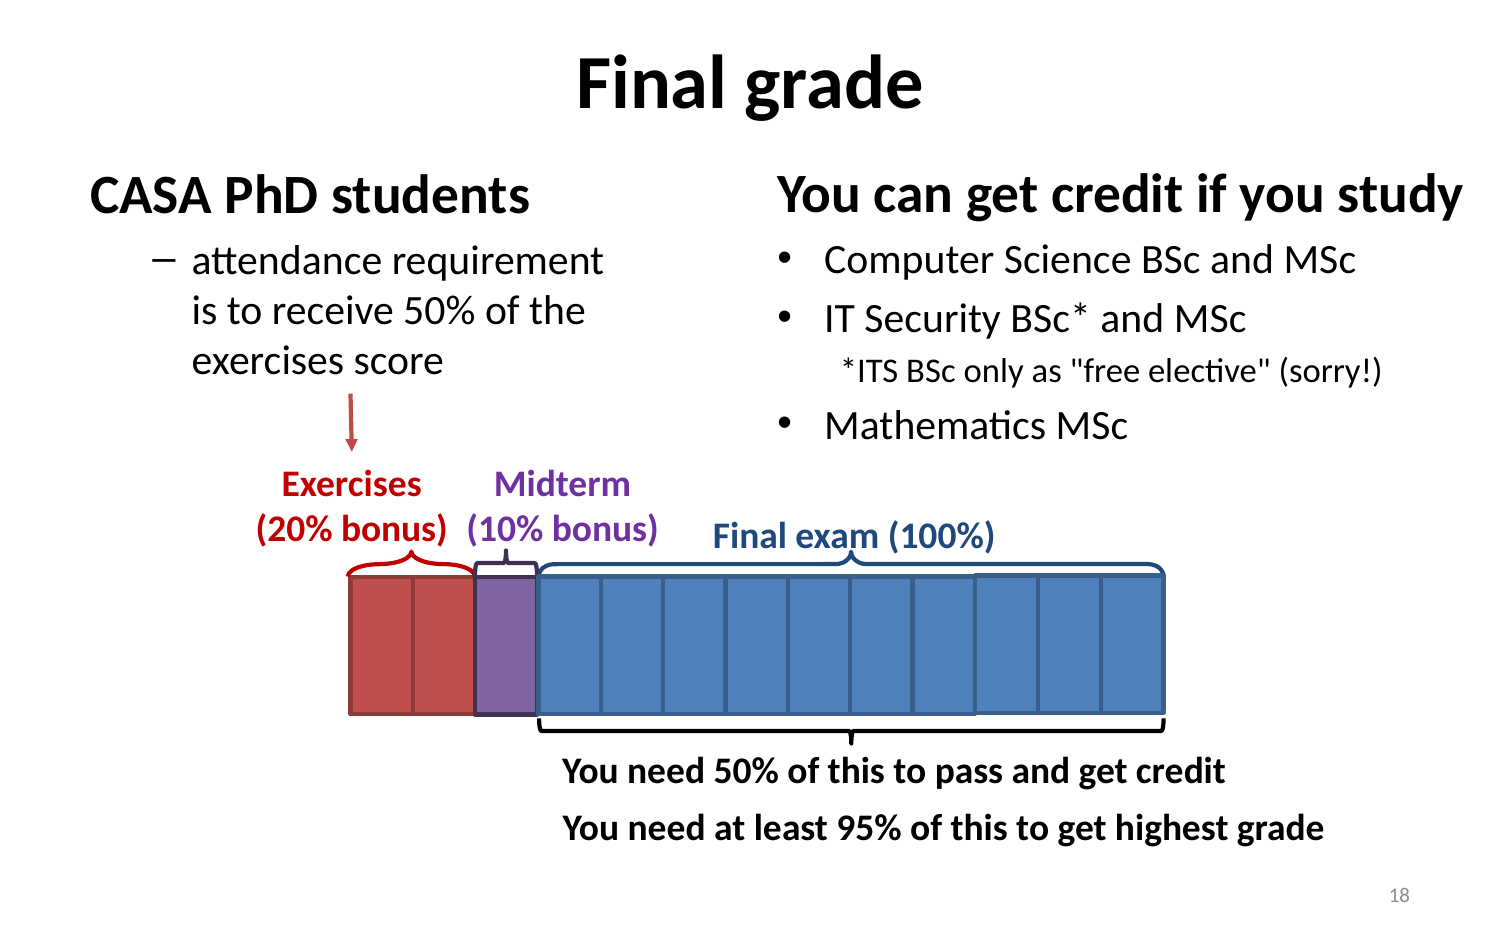

# Final grade
CASA PhD students
attendance requirement
is to receive 50% of the exercises score
You can get credit if you study
Computer Science BSc and MSc
IT Security BSc* and MSc
*ITS BSc only as "free elective" (sorry!)
Mathematics MSc

Exercises
(20% bonus)
Midterm
(10% bonus)

Final exam (100%)

You need 50% of this to pass and get credit
You need at least 95% of this to get highest grade
18